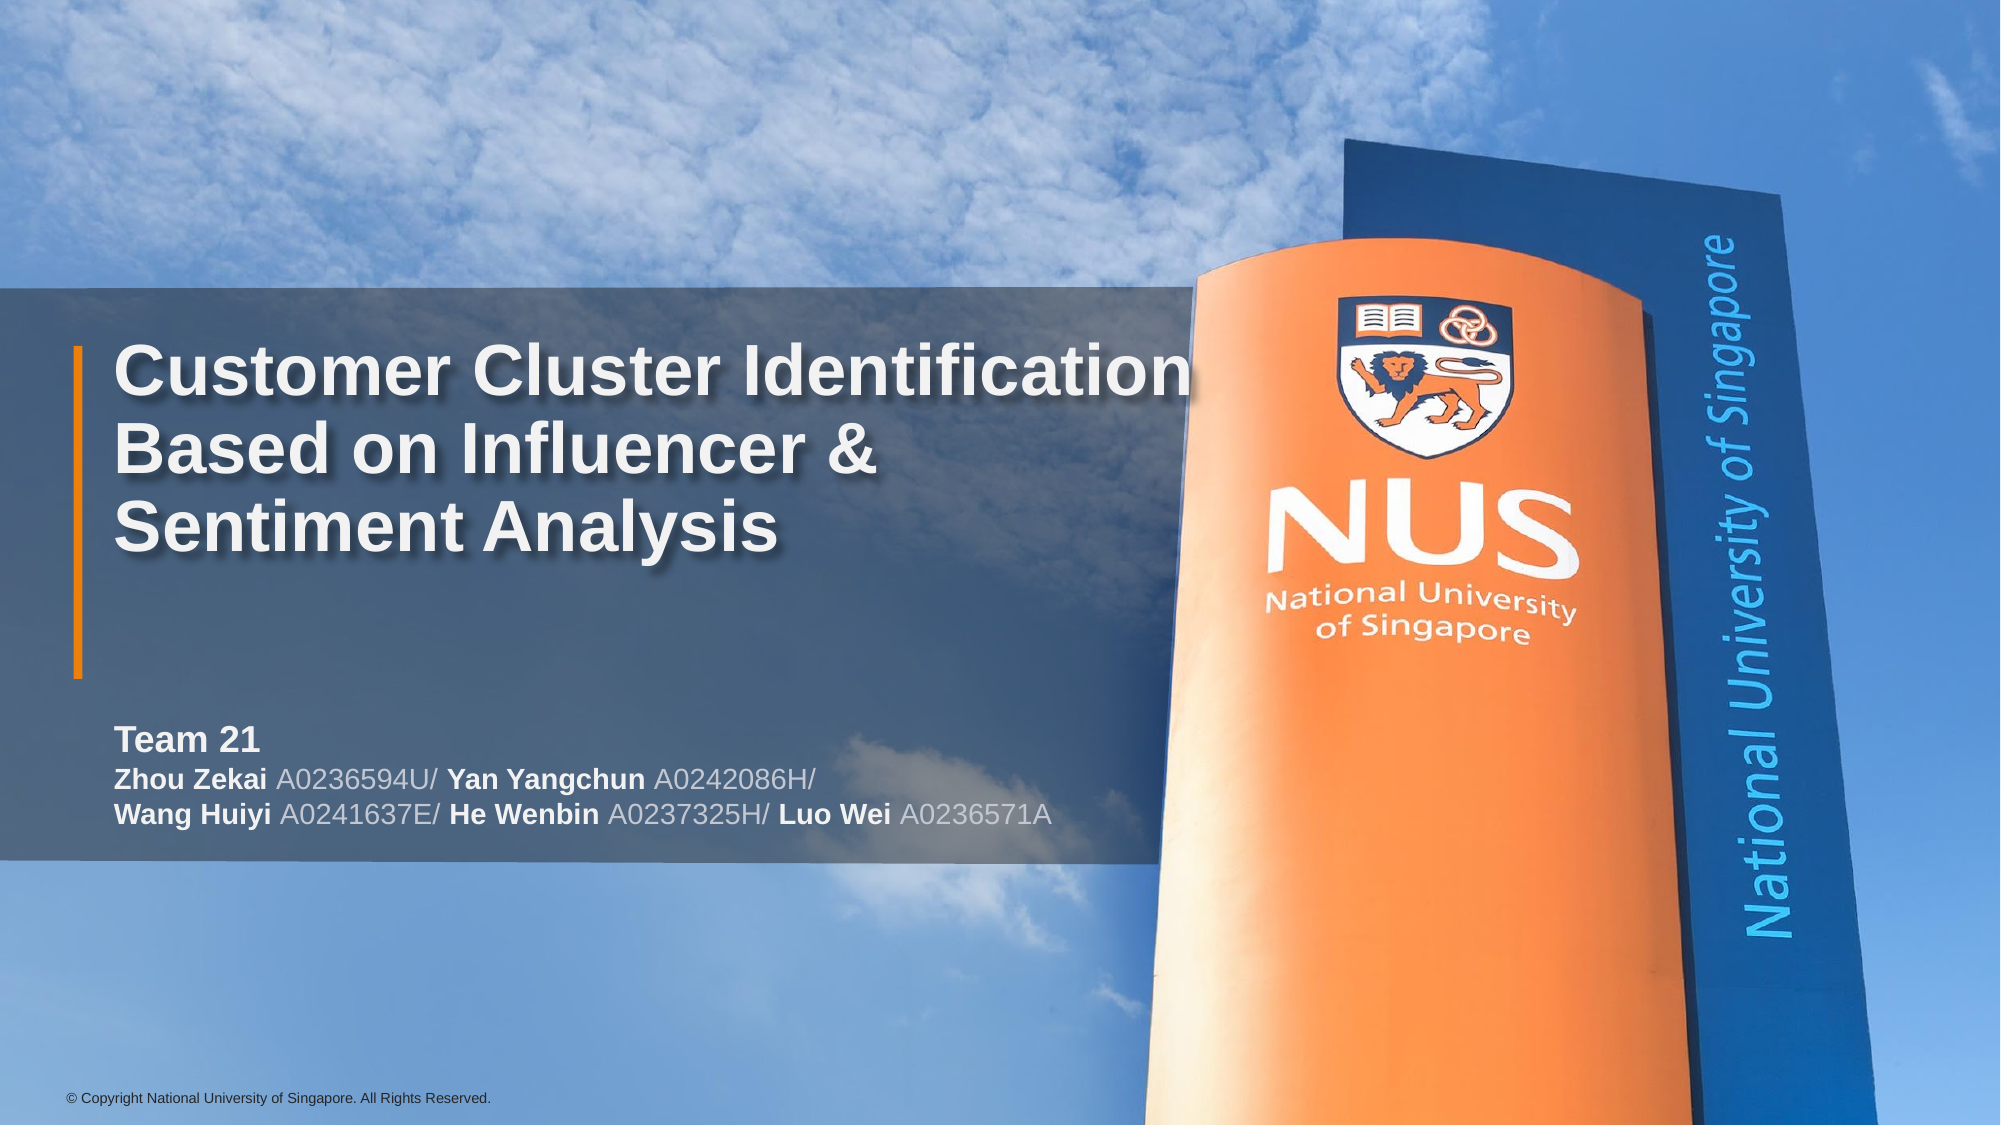

# Customer Cluster Identification Based on Influencer & Sentiment Analysis

Team 21
Zhou Zekai A0236594U/ Yan Yangchun A0242086H/
Wang Huiyi A0241637E/ He Wenbin A0237325H/ Luo Wei A0236571A